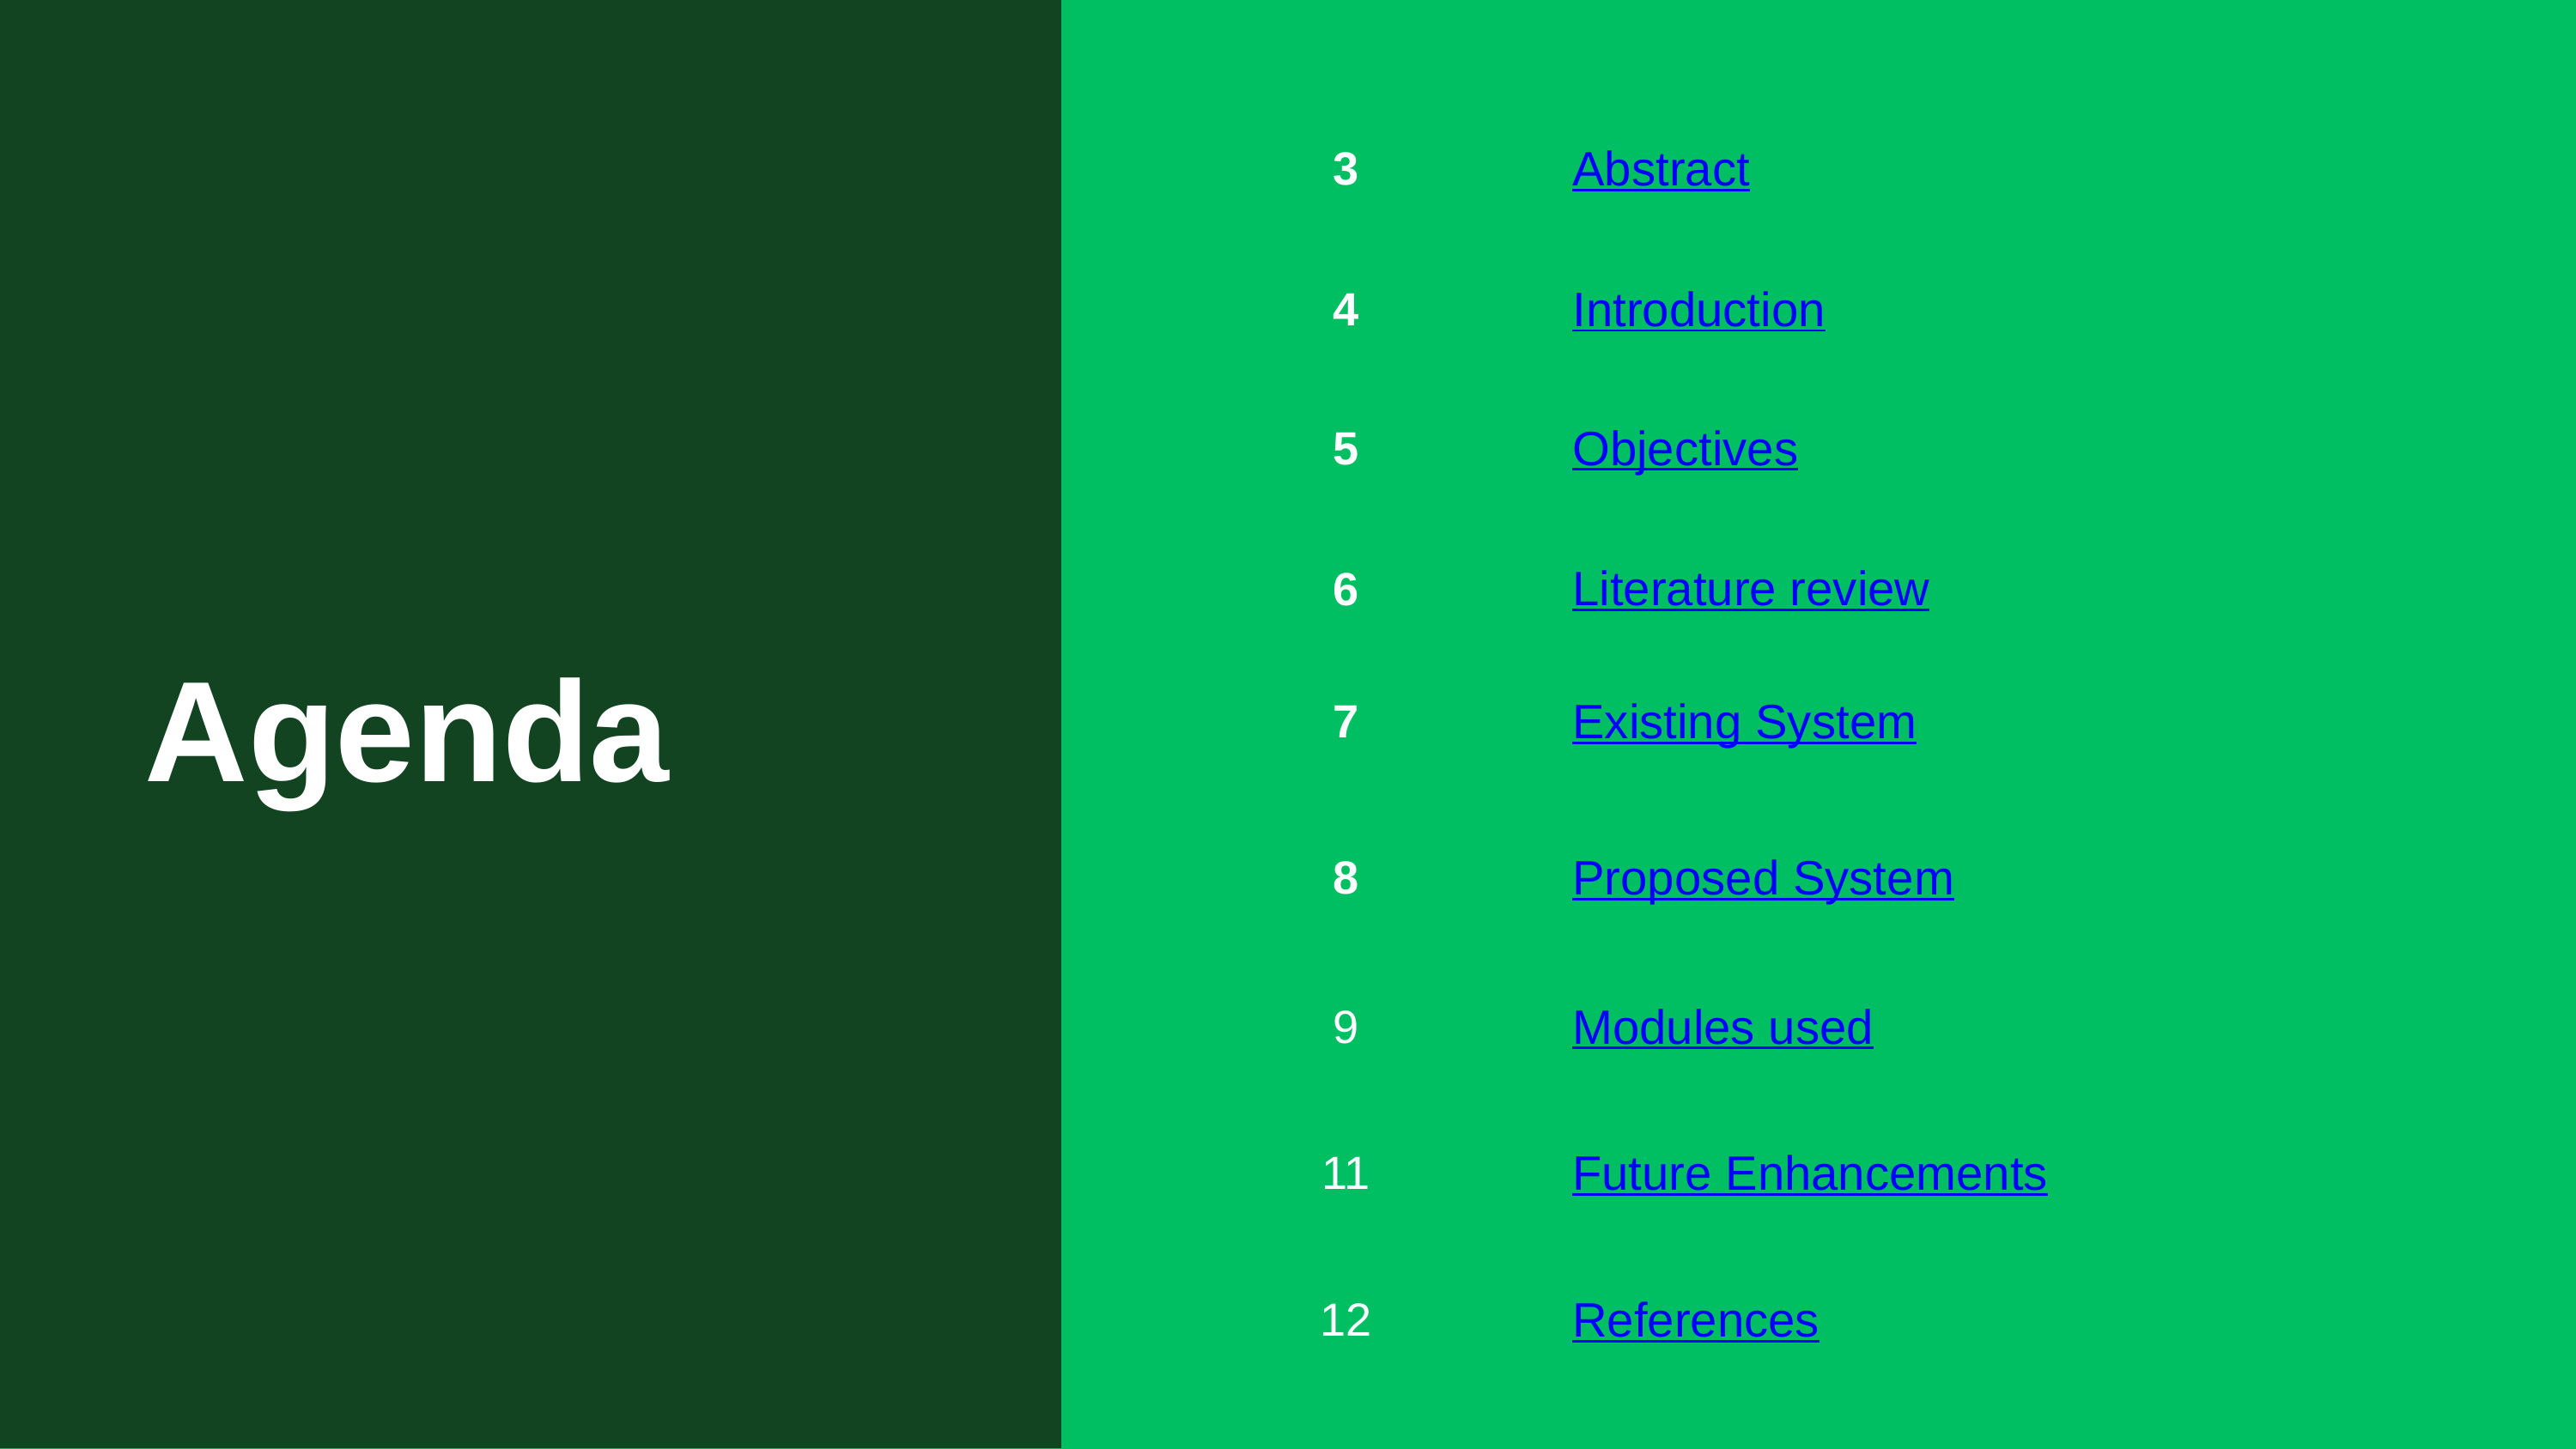

| 3 | Abstract |
| --- | --- |
| 4 | Introduction |
| 5 | Objectives |
| 6 | Literature review |
| 7 | Existing System |
| 8 | Proposed System |
| 9 | Modules used |
| 11 | Future Enhancements |
| 12 | References |

Agenda